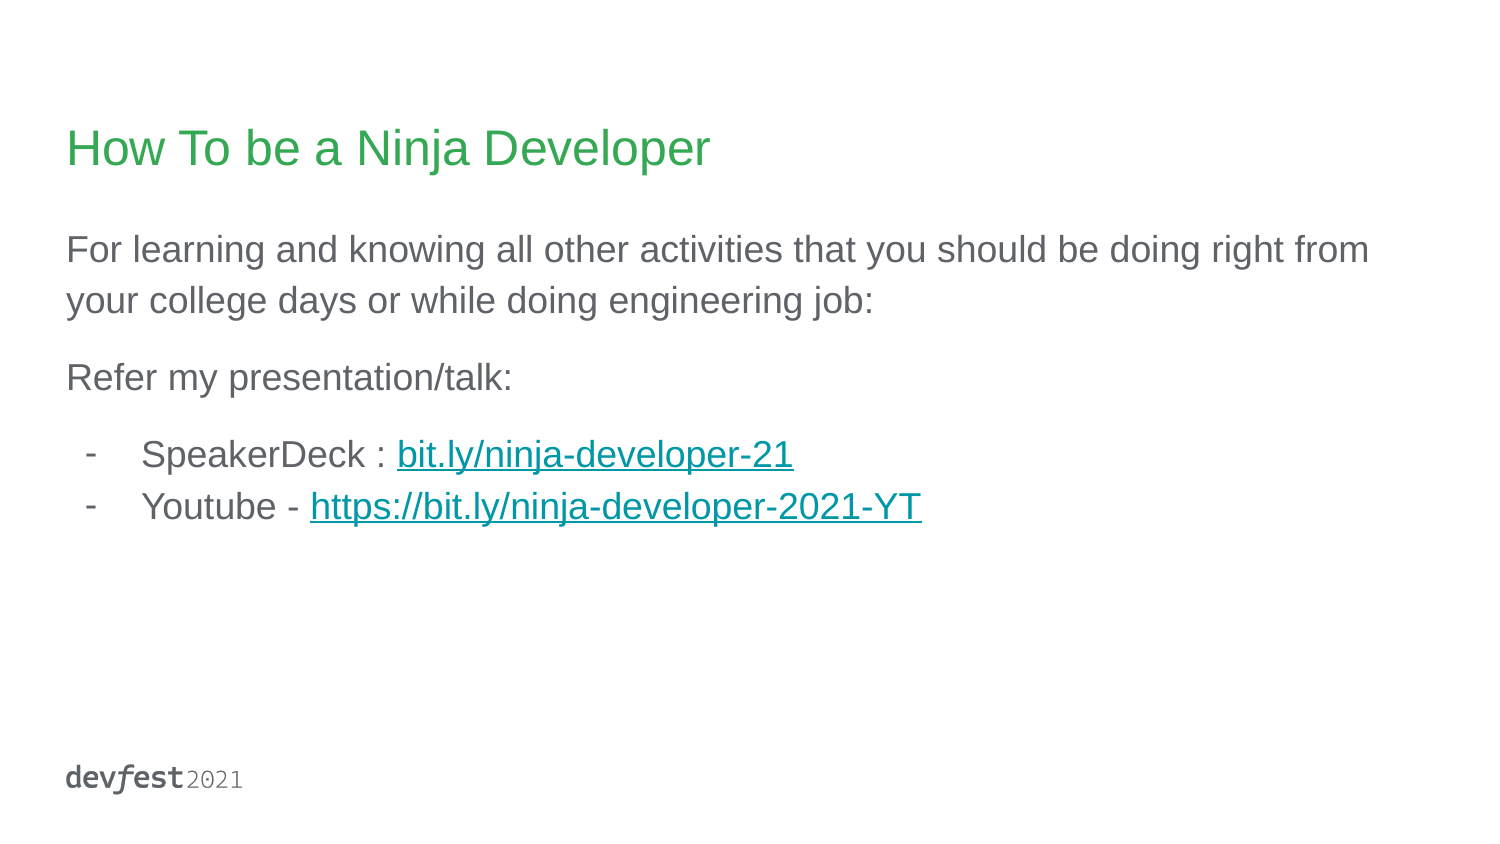

# How To be a Ninja Developer
For learning and knowing all other activities that you should be doing right from your college days or while doing engineering job:
Refer my presentation/talk:
SpeakerDeck : bit.ly/ninja-developer-21
Youtube - https://bit.ly/ninja-developer-2021-YT